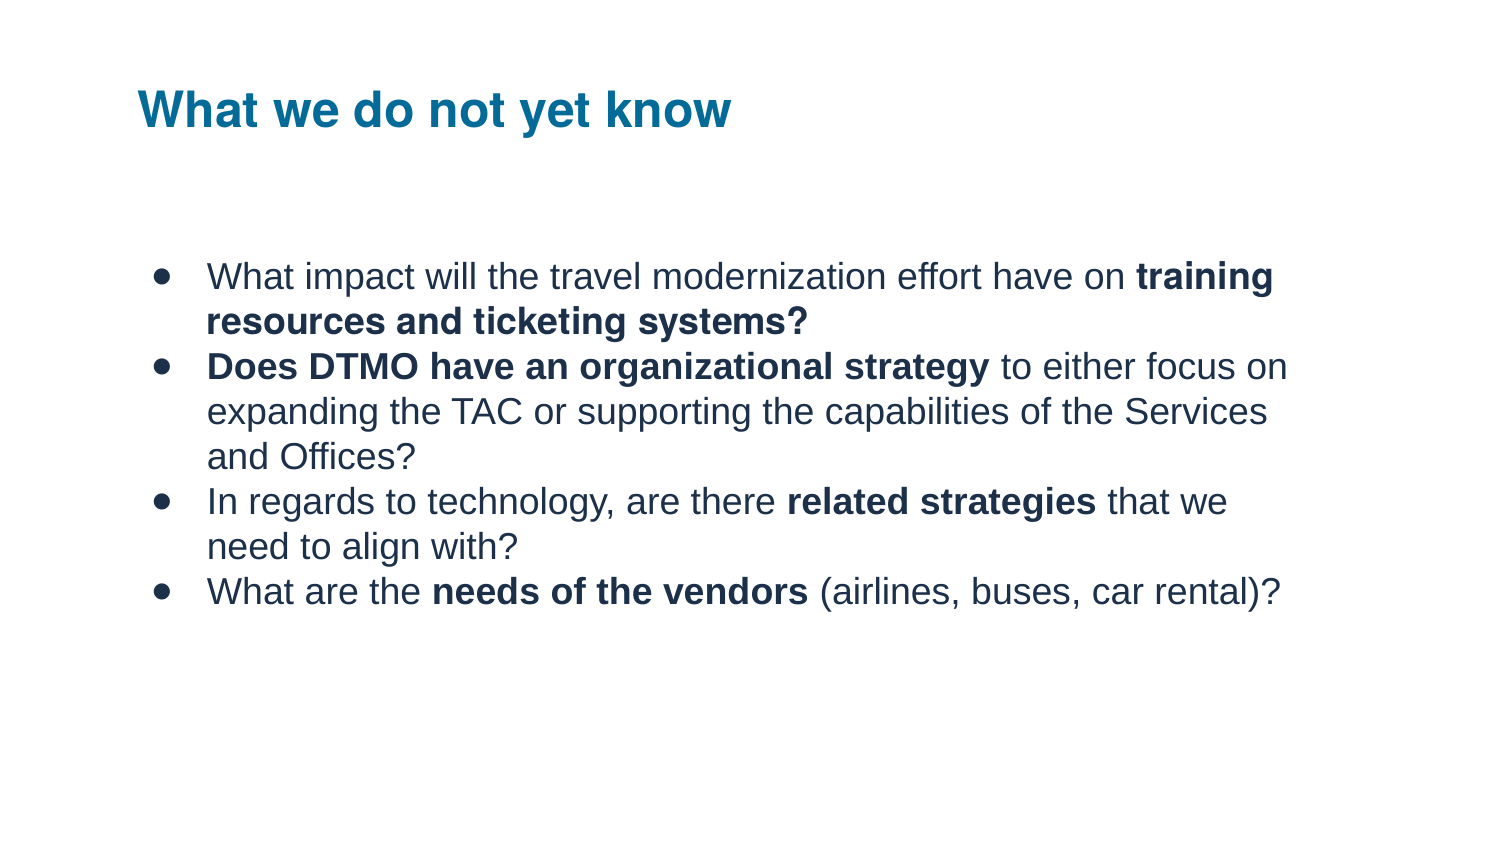

What we do not yet know
# What impact will the travel modernization effort have on training resources and ticketing systems?
Does DTMO have an organizational strategy to either focus on expanding the TAC or supporting the capabilities of the Services and Offices?
In regards to technology, are there related strategies that we need to align with?
What are the needs of the vendors (airlines, buses, car rental)?